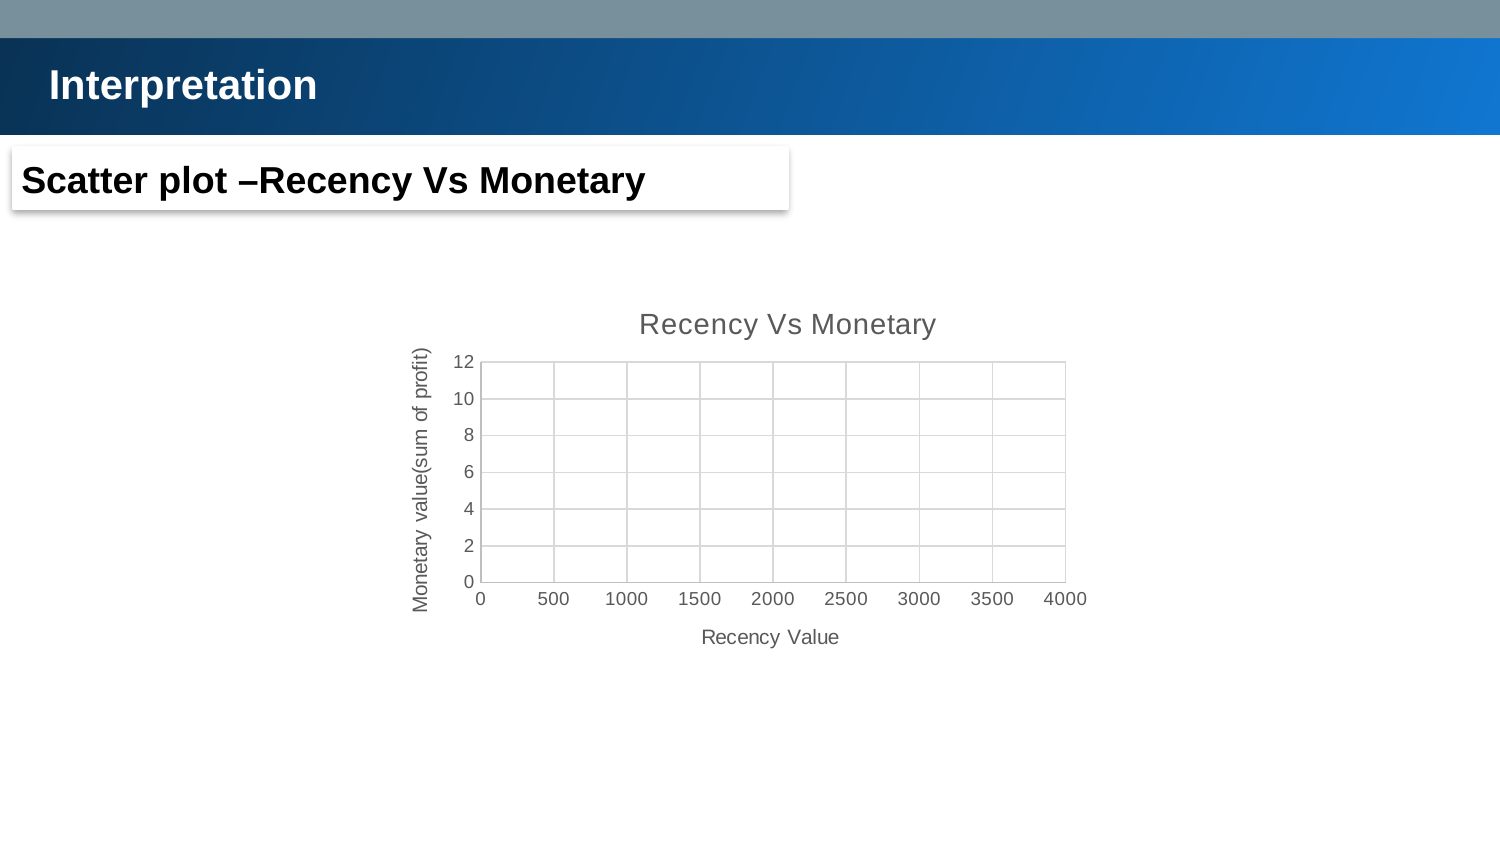

Interpretation
Scatter plot –Recency Vs Monetary

### Chart: Recency Vs Monetary

| Category |  |
|---|---|